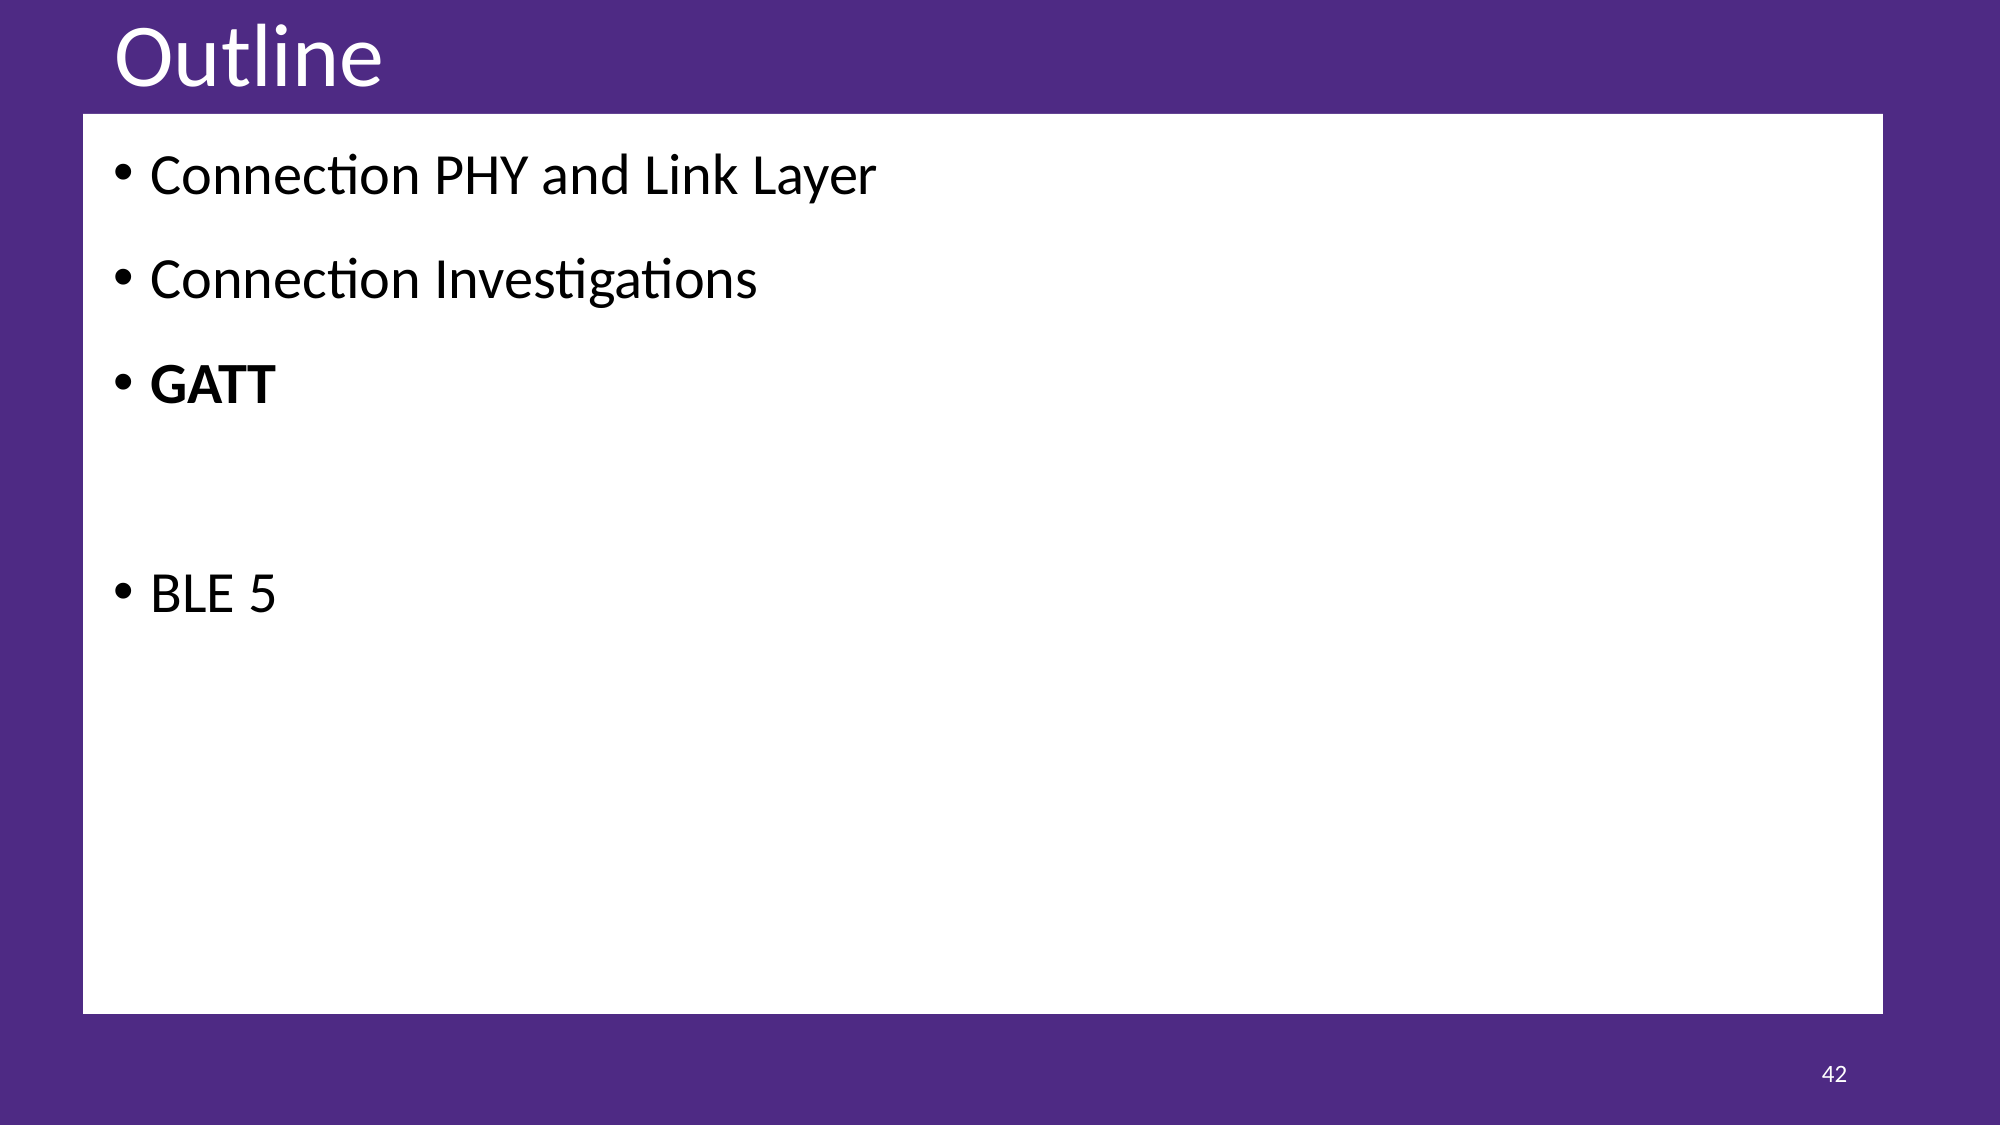

# Outline
Connection PHY and Link Layer
Connection Investigations
GATT

BLE 5
42